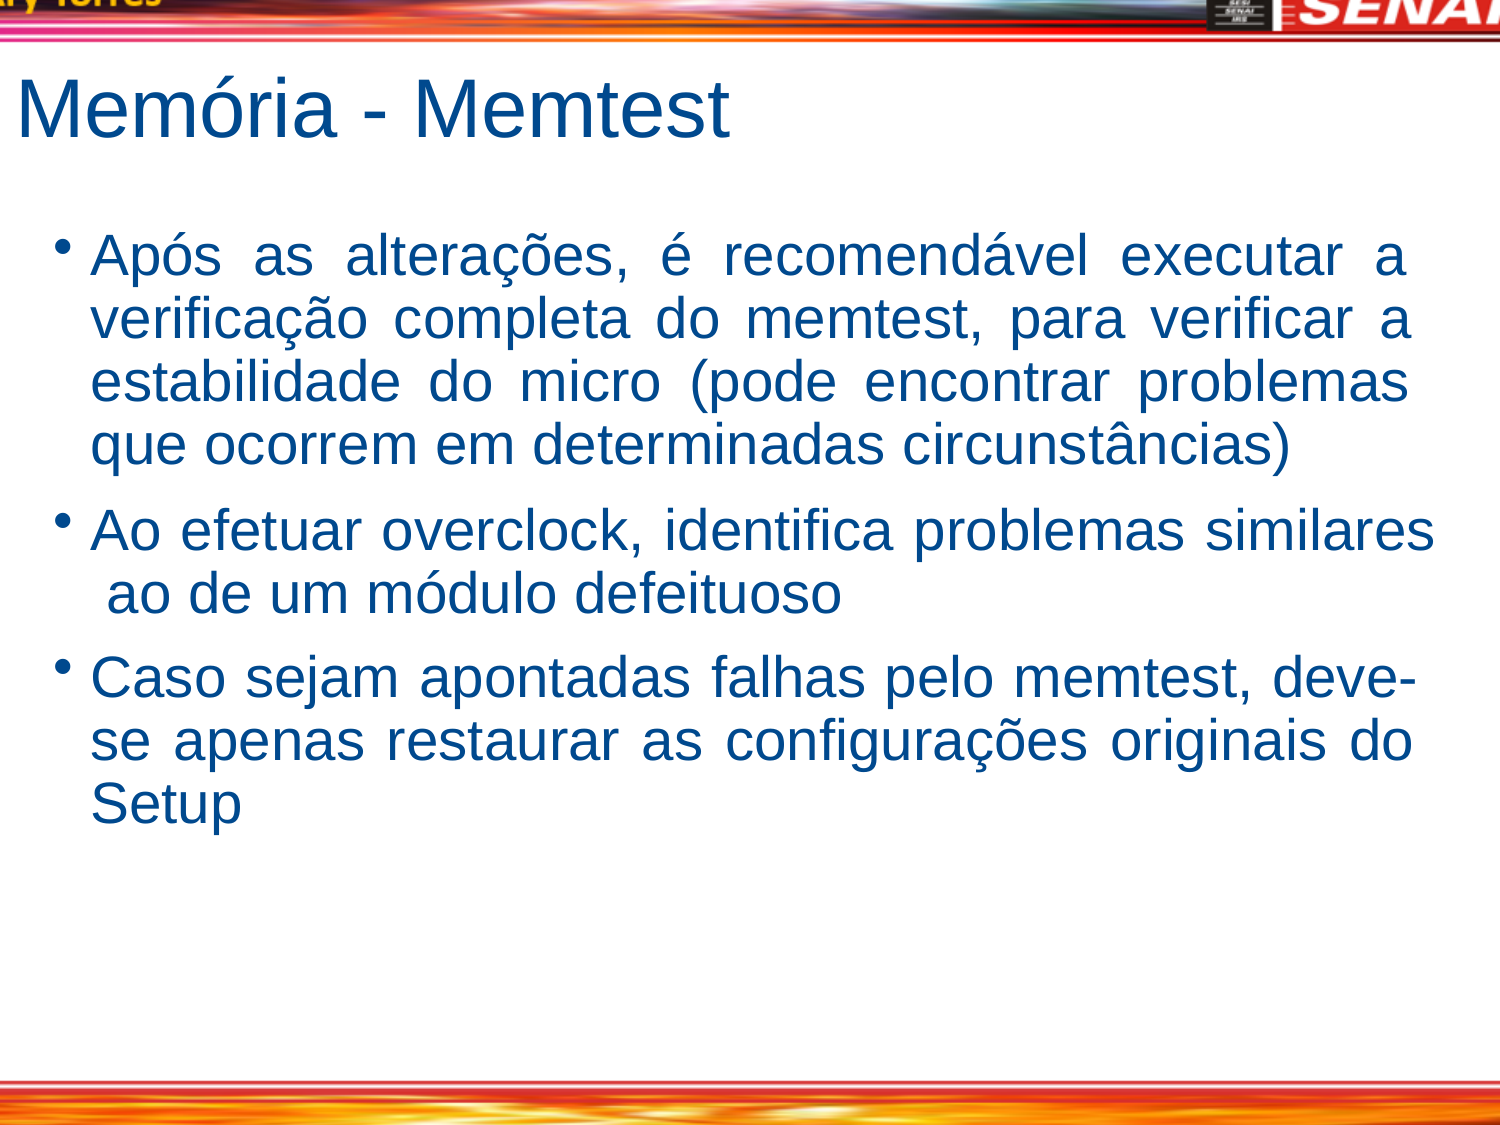

# Memória - Memtest
Após as alterações, é recomendável executar a  verificação completa do memtest, para verificar a  estabilidade do micro (pode encontrar problemas  que ocorrem em determinadas circunstâncias)
Ao efetuar overclock, identifica problemas similares  ao de um módulo defeituoso
Caso sejam apontadas falhas pelo memtest, deve-  se apenas restaurar as configurações originais do  Setup